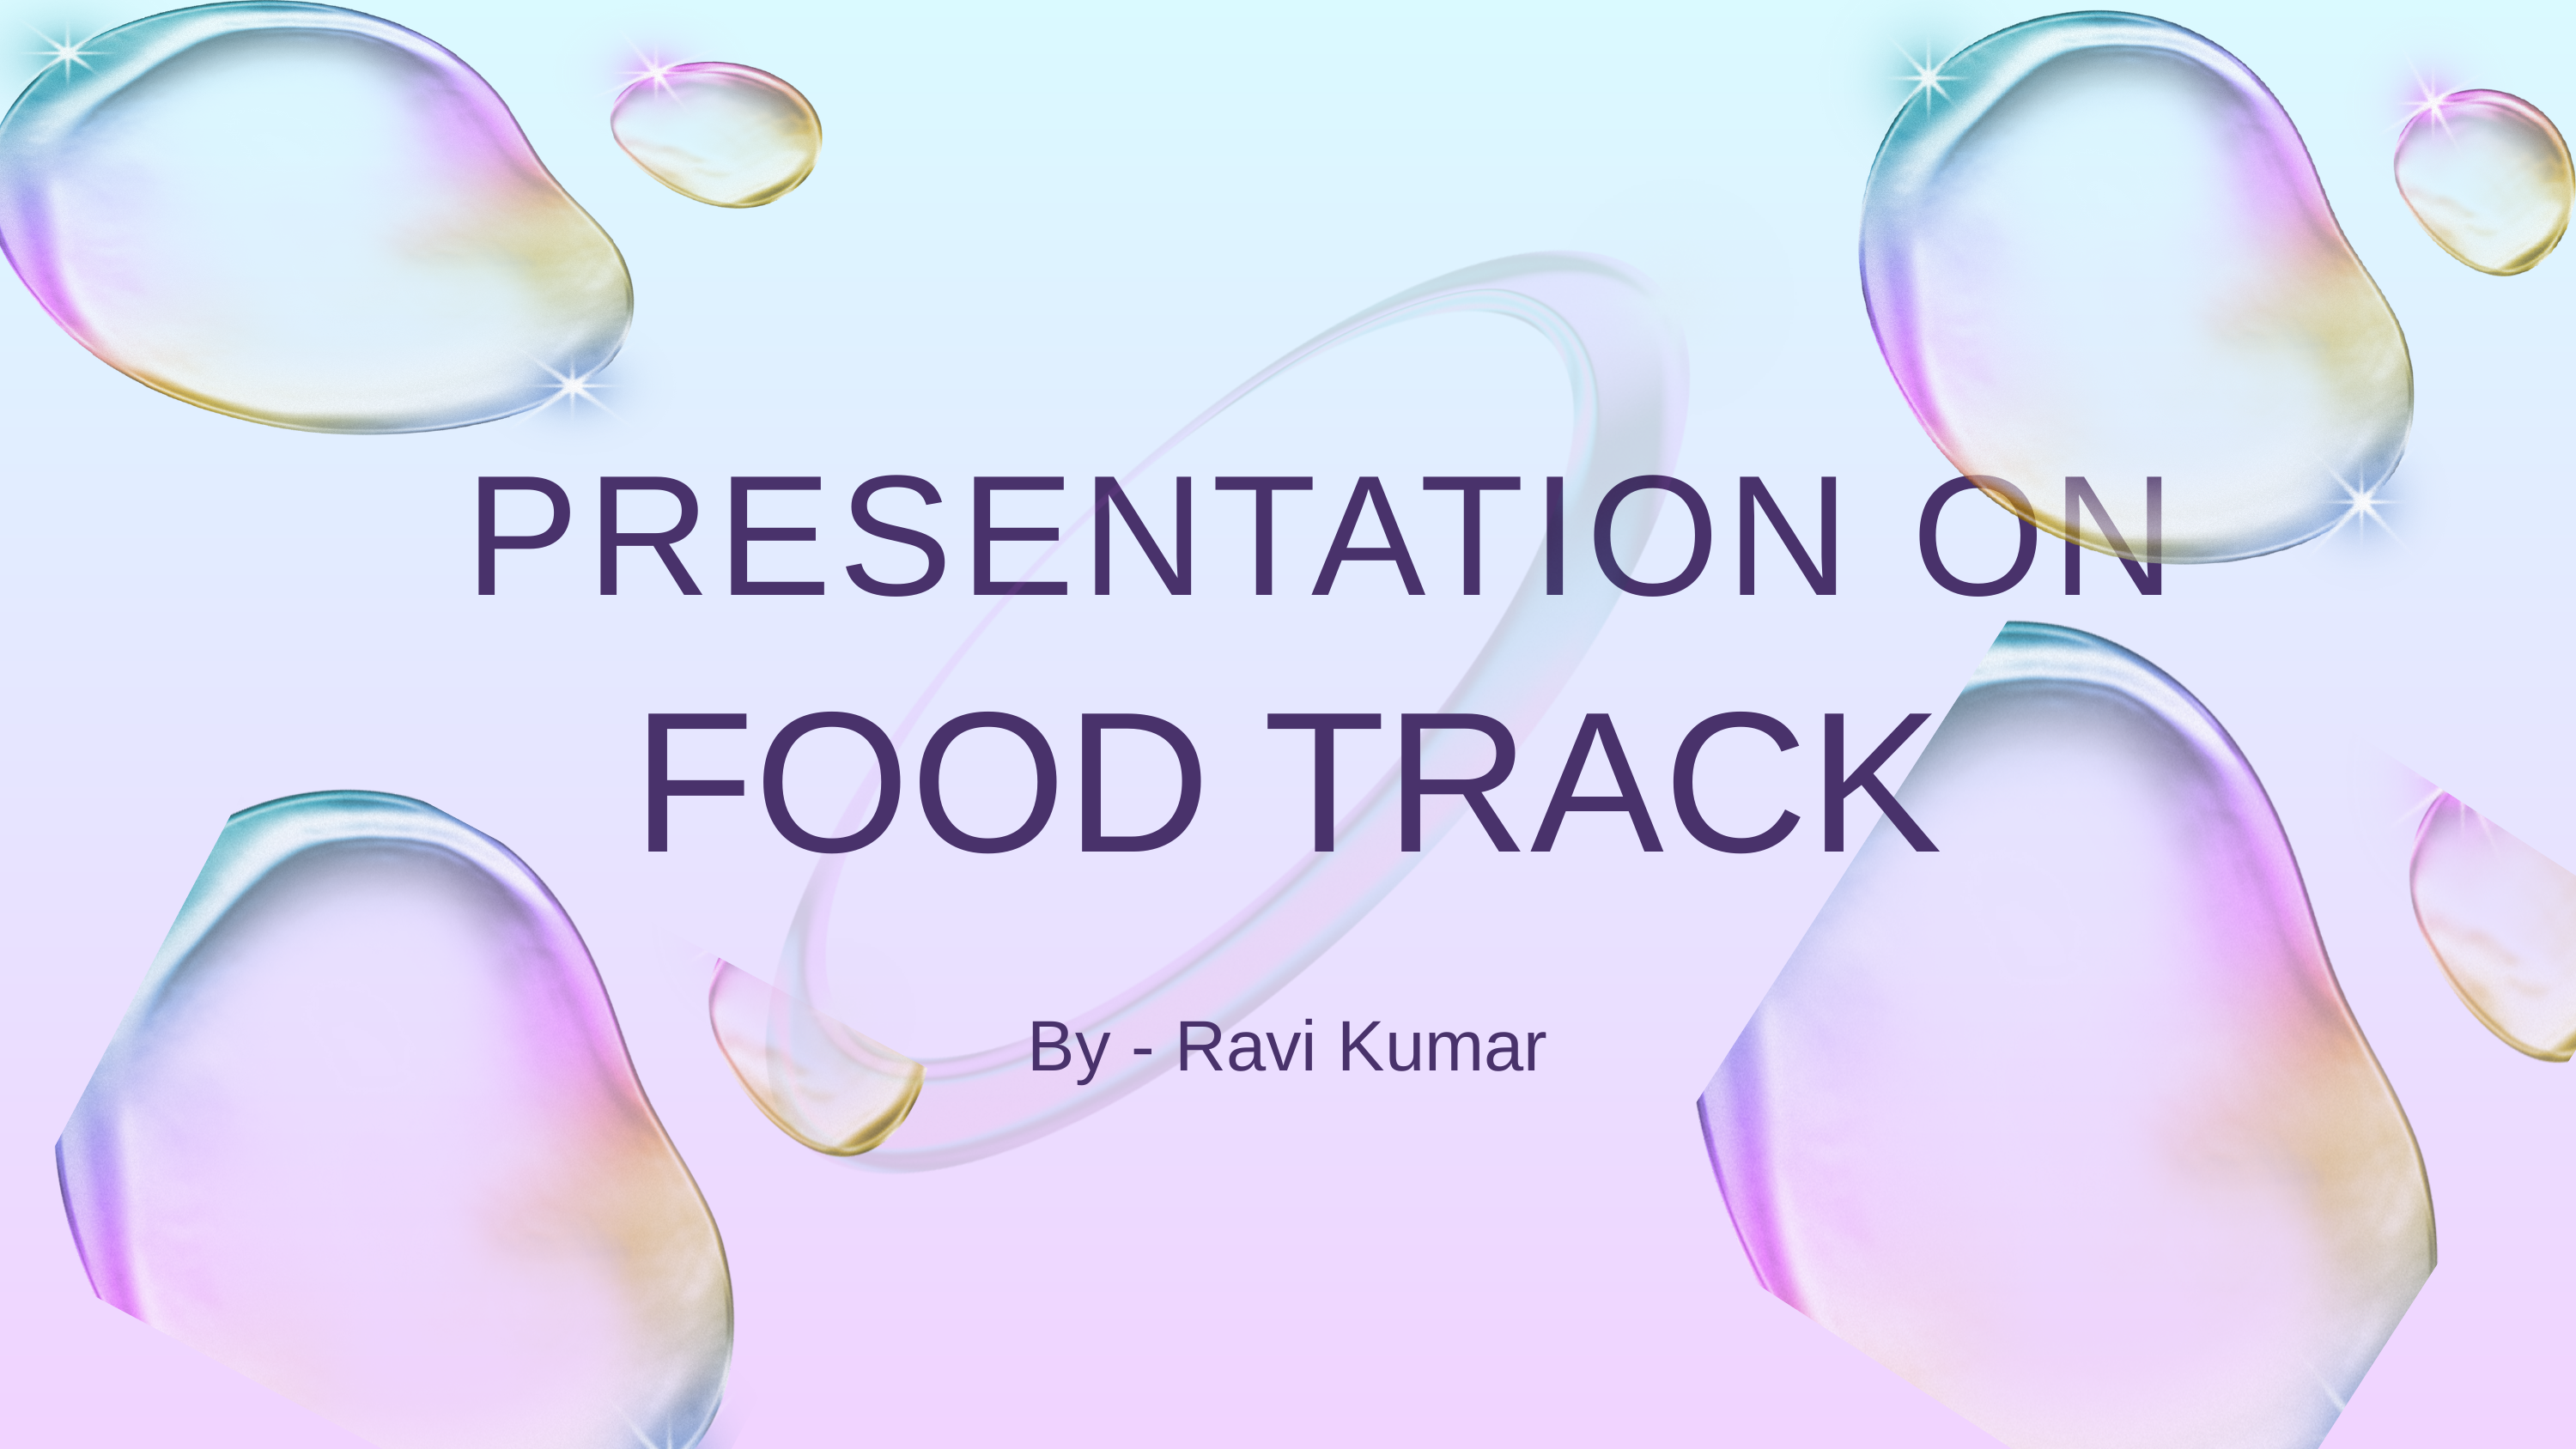

PRESENTATION ON
FOOD TRACK

By - Ravi Kumar